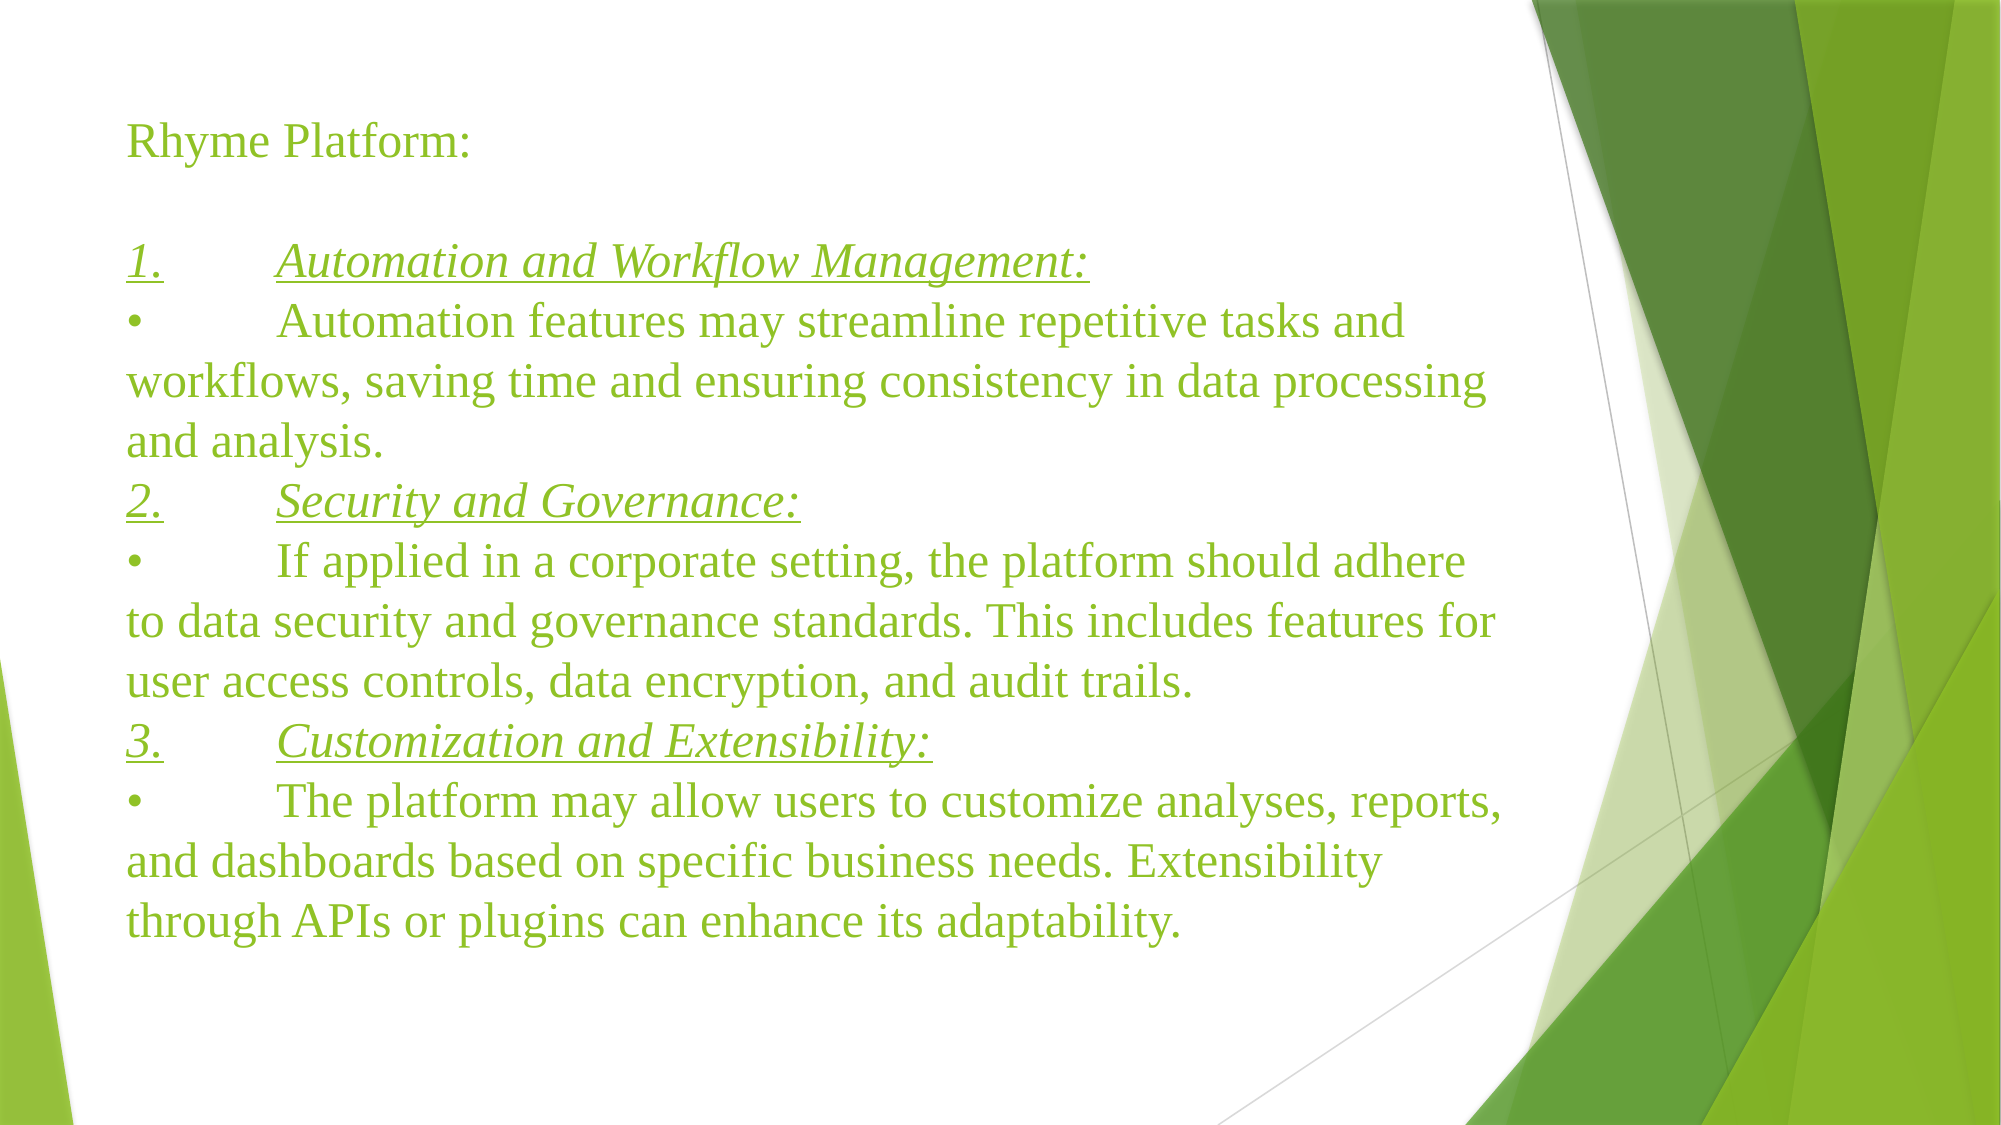

# Rhyme Platform: 1.	Automation and Workflow Management: •	Automation features may streamline repetitive tasks and workflows, saving time and ensuring consistency in data processing and analysis. 2.	Security and Governance: •	If applied in a corporate setting, the platform should adhere to data security and governance standards. This includes features for user access controls, data encryption, and audit trails. 3.	Customization and Extensibility: •	The platform may allow users to customize analyses, reports, and dashboards based on specific business needs. Extensibility through APIs or plugins can enhance its adaptability.